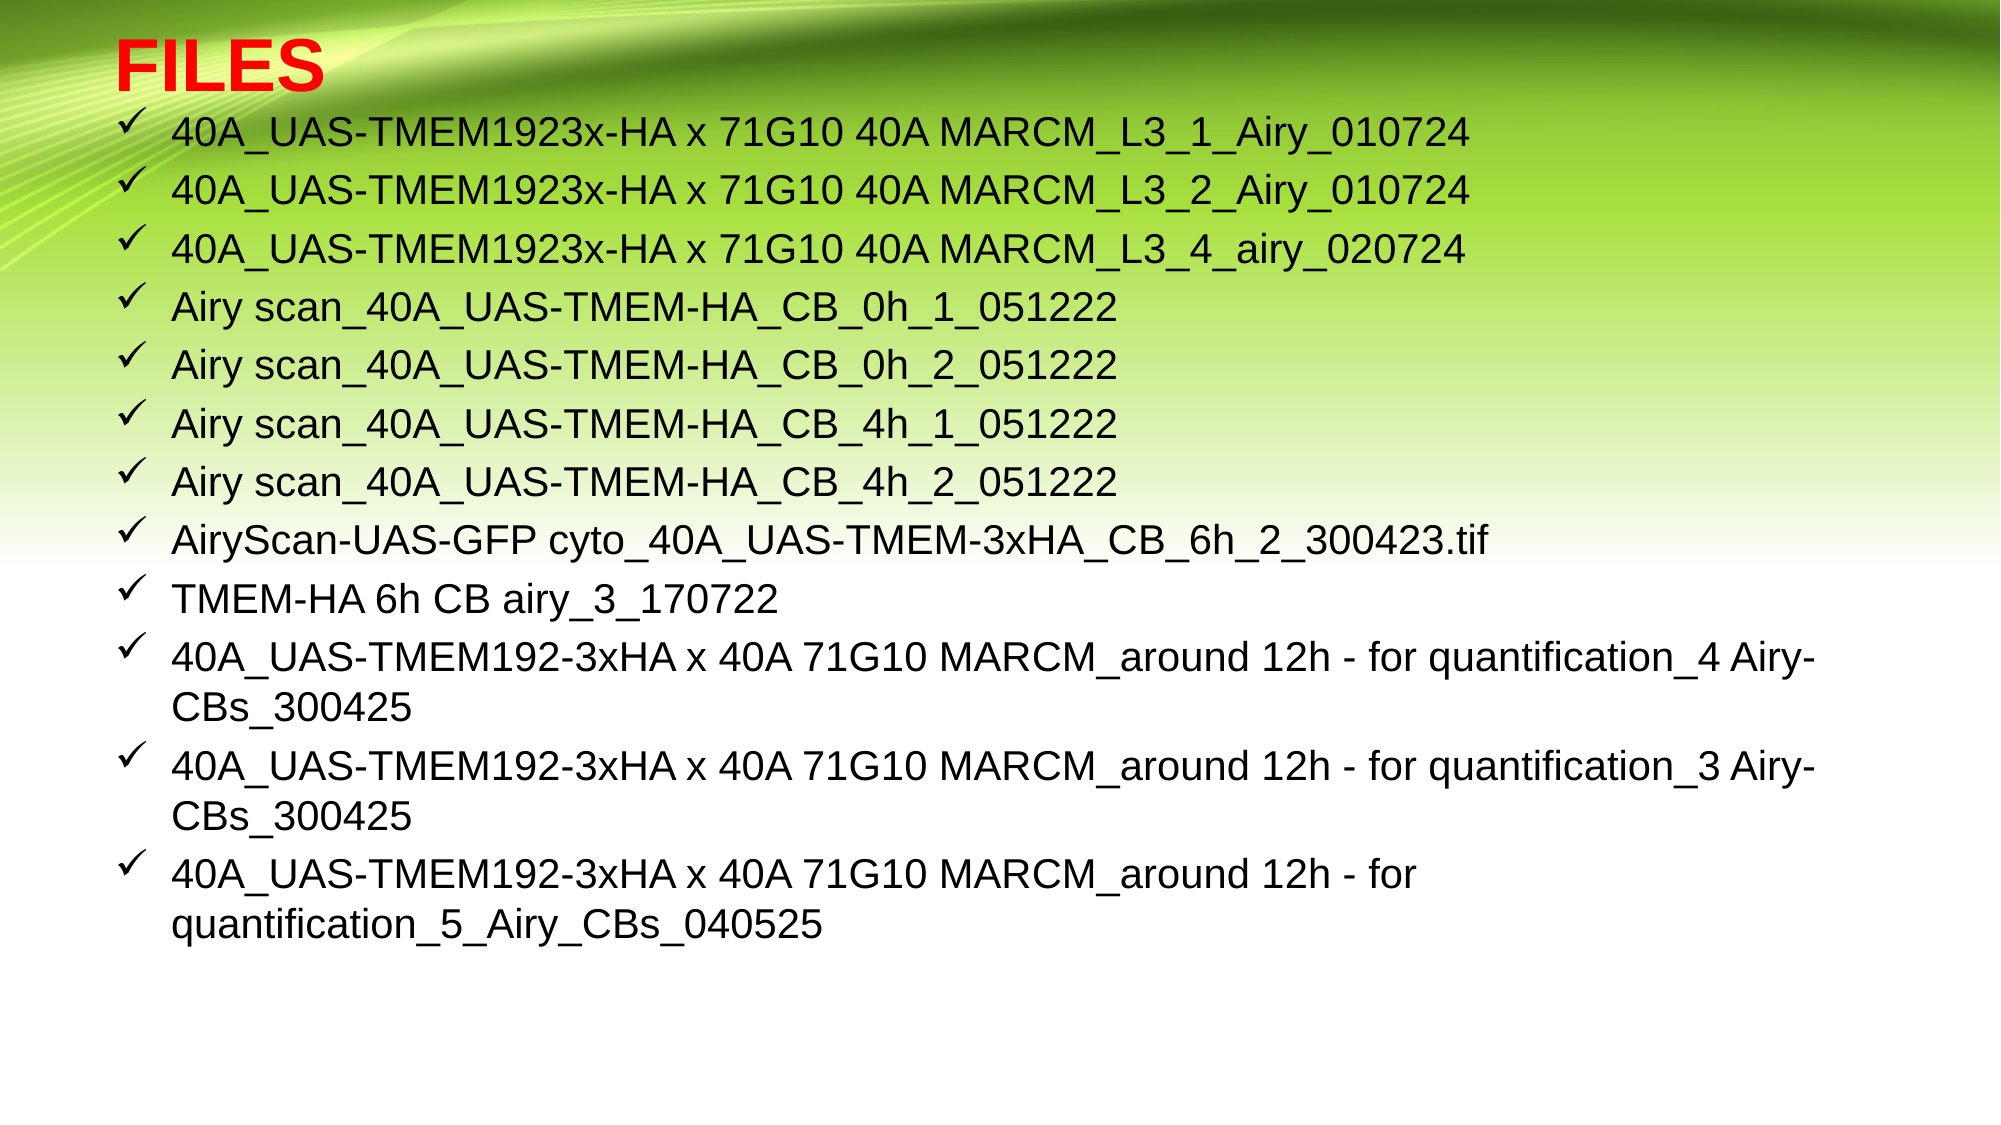

# FILES
40A_UAS-TMEM1923x-HA x 71G10 40A MARCM_L3_1_Airy_010724
40A_UAS-TMEM1923x-HA x 71G10 40A MARCM_L3_2_Airy_010724
40A_UAS-TMEM1923x-HA x 71G10 40A MARCM_L3_4_airy_020724
Airy scan_40A_UAS-TMEM-HA_CB_0h_1_051222
Airy scan_40A_UAS-TMEM-HA_CB_0h_2_051222
Airy scan_40A_UAS-TMEM-HA_CB_4h_1_051222
Airy scan_40A_UAS-TMEM-HA_CB_4h_2_051222
AiryScan-UAS-GFP cyto_40A_UAS-TMEM-3xHA_CB_6h_2_300423.tif
TMEM-HA 6h CB airy_3_170722
40A_UAS-TMEM192-3xHA x 40A 71G10 MARCM_around 12h - for quantification_4 Airy-CBs_300425
40A_UAS-TMEM192-3xHA x 40A 71G10 MARCM_around 12h - for quantification_3 Airy-CBs_300425
40A_UAS-TMEM192-3xHA x 40A 71G10 MARCM_around 12h - for quantification_5_Airy_CBs_040525